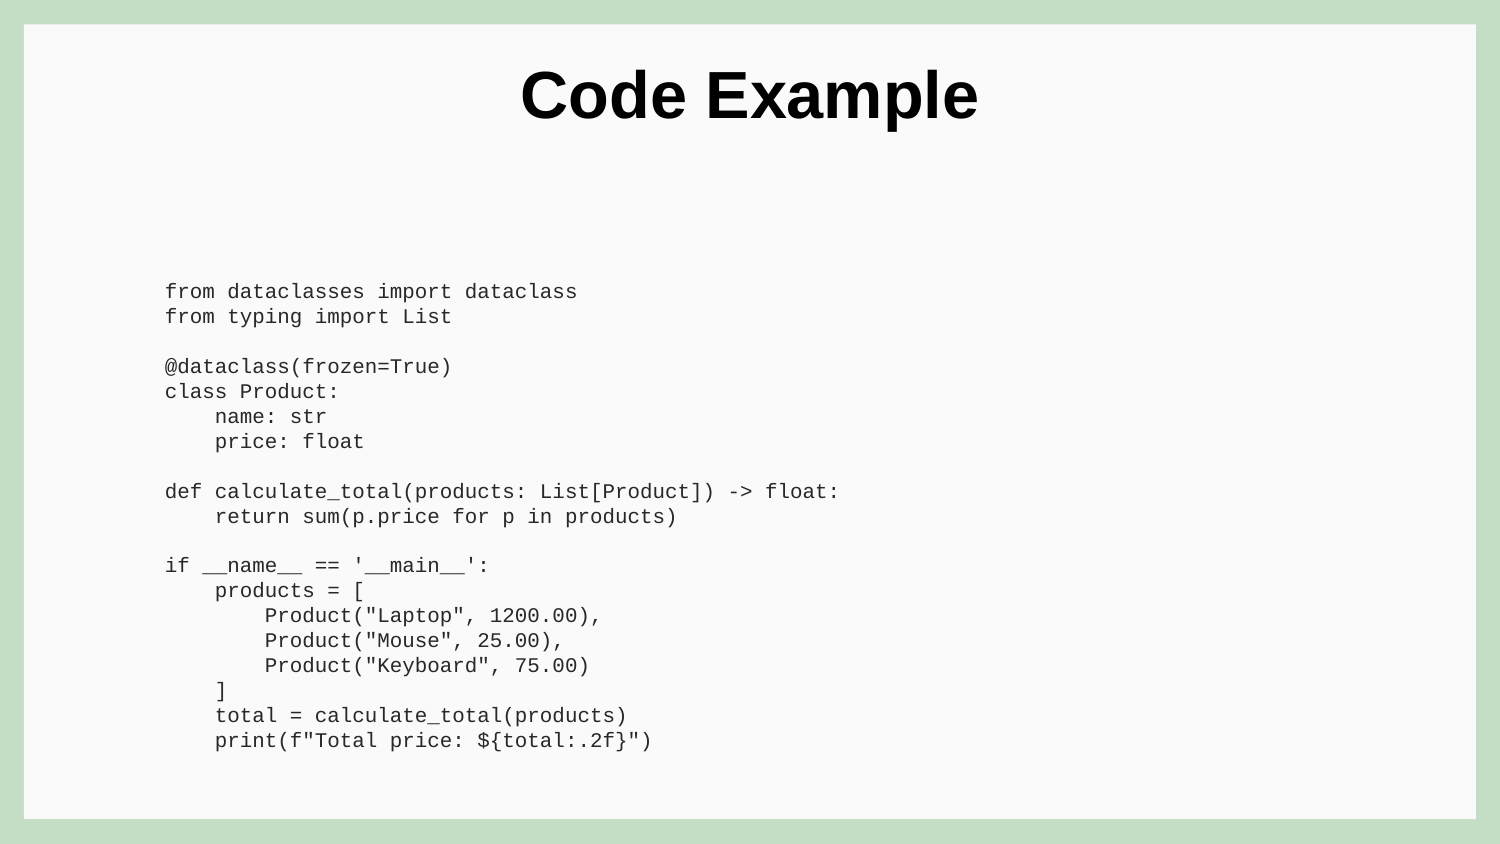

Code Example

from dataclasses import dataclass
from typing import List
@dataclass(frozen=True)
class Product:
    name: str
    price: float
def calculate_total(products: List[Product]) -> float:
    return sum(p.price for p in products)
if __name__ == '__main__':
    products = [
        Product("Laptop", 1200.00),
        Product("Mouse", 25.00),
        Product("Keyboard", 75.00)
    ]
    total = calculate_total(products)
    print(f"Total price: ${total:.2f}")
#